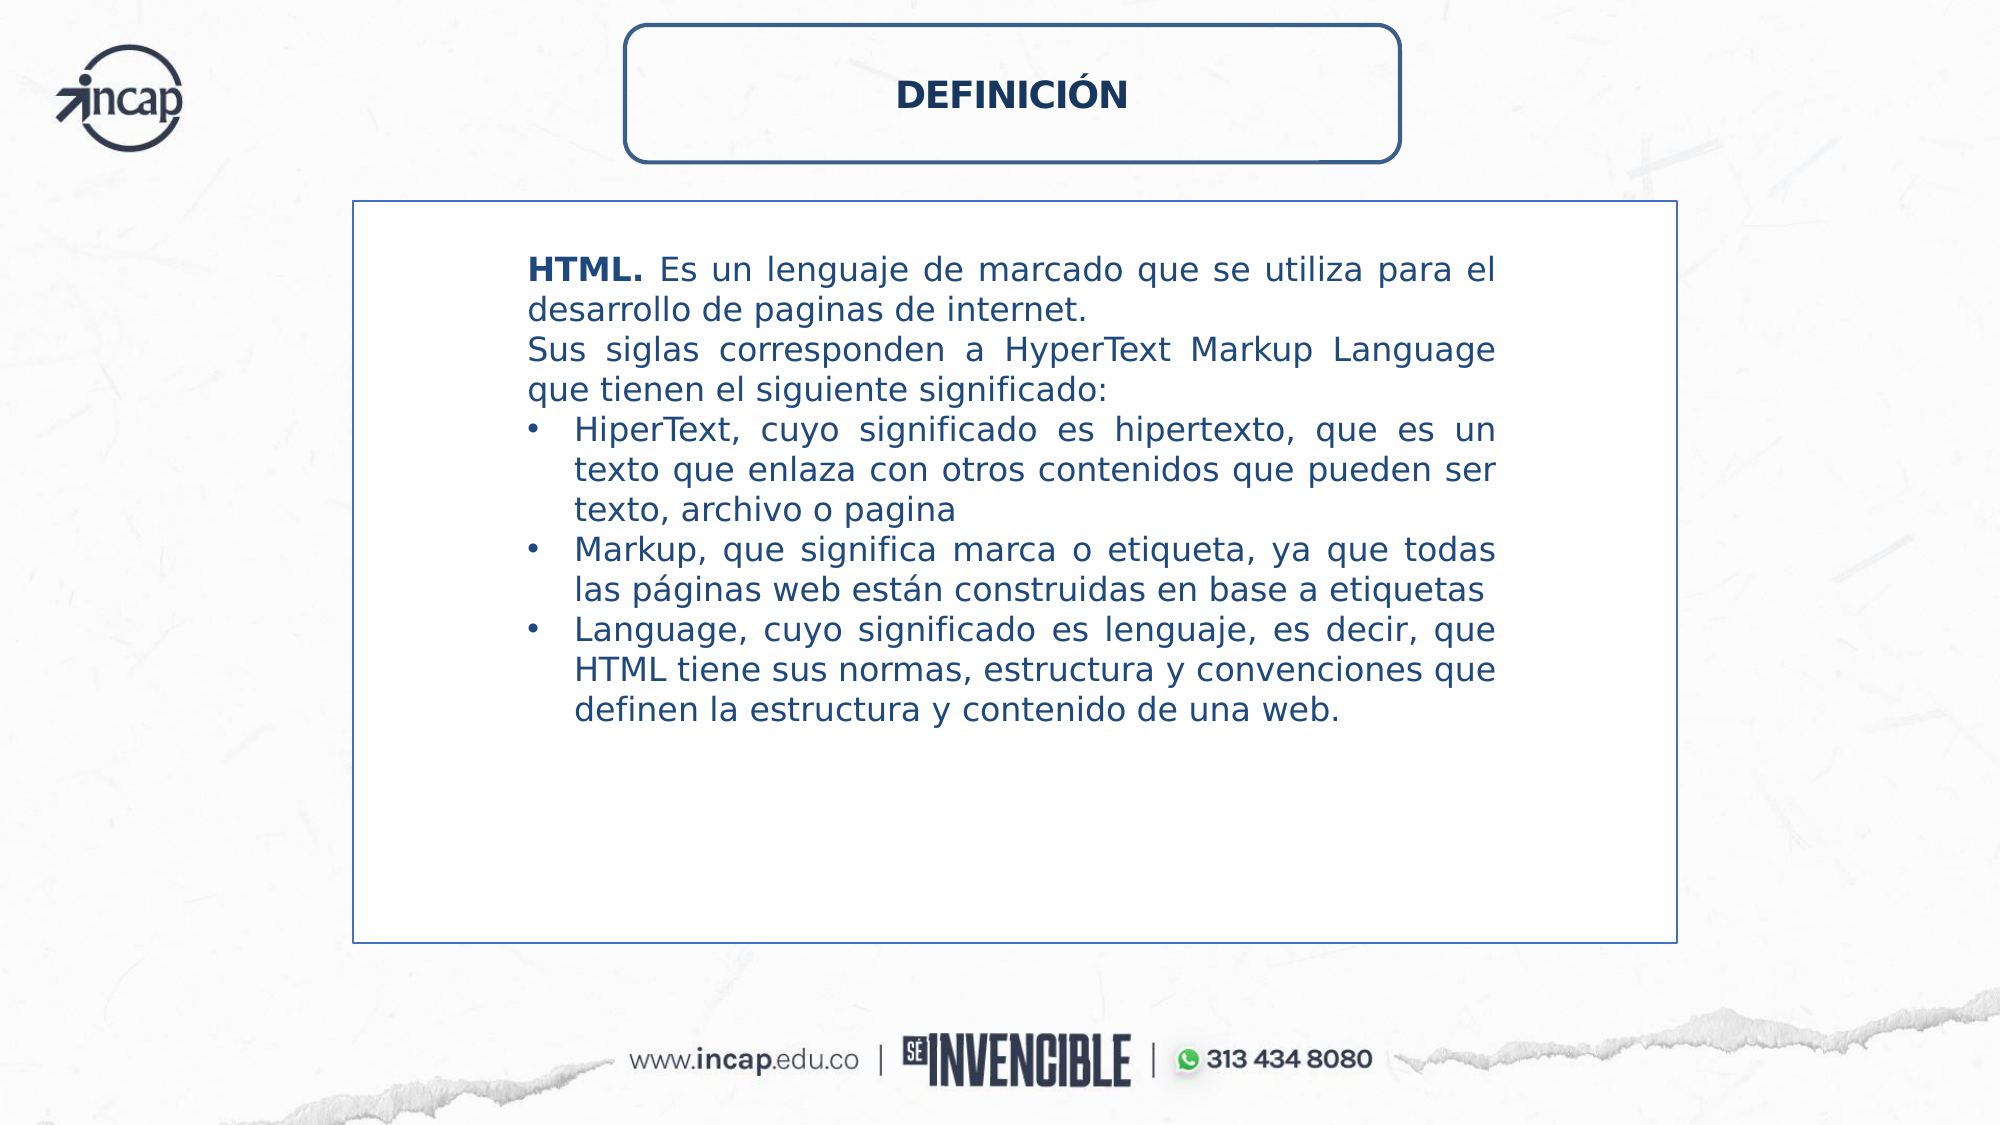

DEFINICIÓN

HTML. Es un lenguaje de marcado que se utiliza para el desarrollo de paginas de internet.
Sus siglas corresponden a HyperText Markup Language que tienen el siguiente significado:
HiperText, cuyo significado es hipertexto, que es un texto que enlaza con otros contenidos que pueden ser texto, archivo o pagina
Markup, que significa marca o etiqueta, ya que todas las páginas web están construidas en base a etiquetas
Language, cuyo significado es lenguaje, es decir, que HTML tiene sus normas, estructura y convenciones que definen la estructura y contenido de una web.